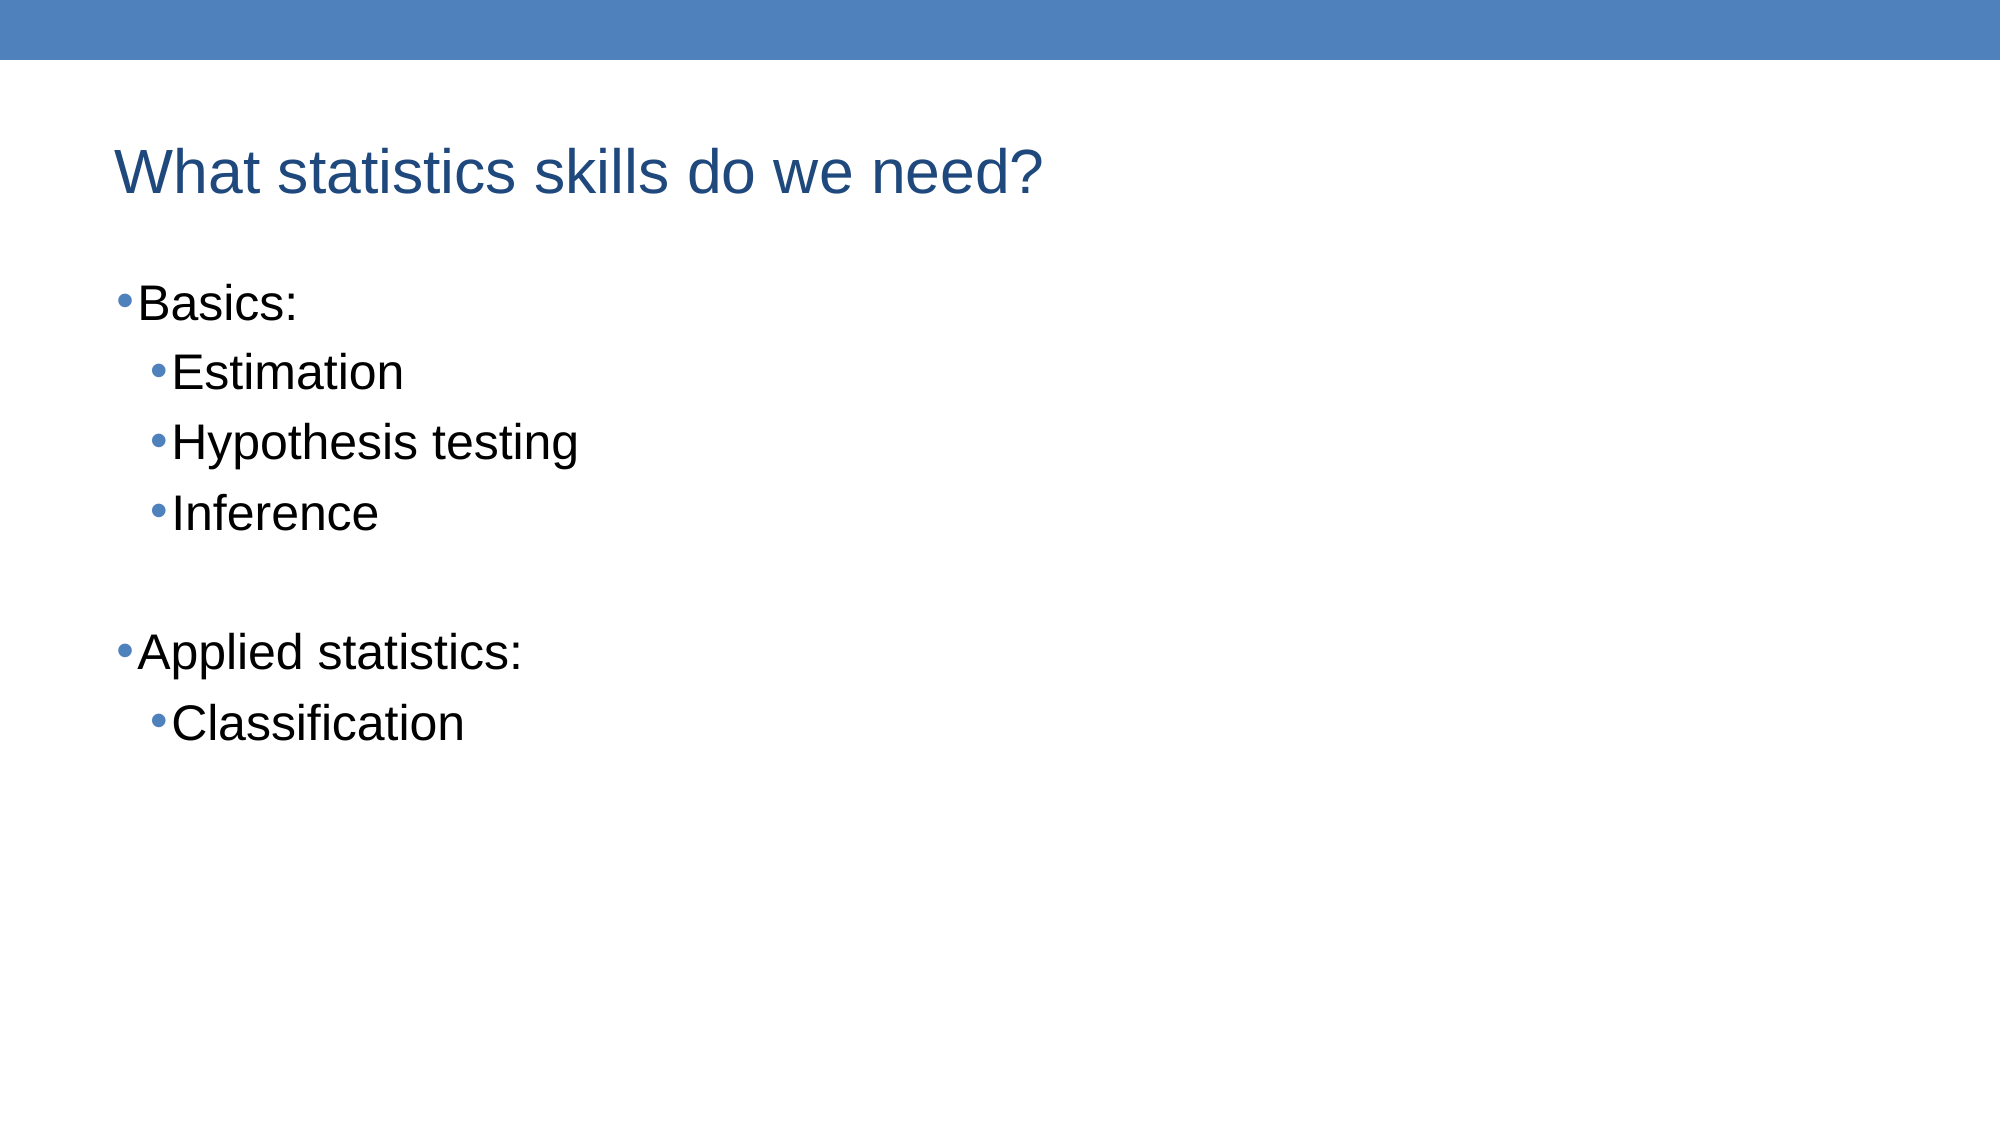

# What statistics skills do we need?
Basics:
Estimation
Hypothesis testing
Inference

Applied statistics:
Classification